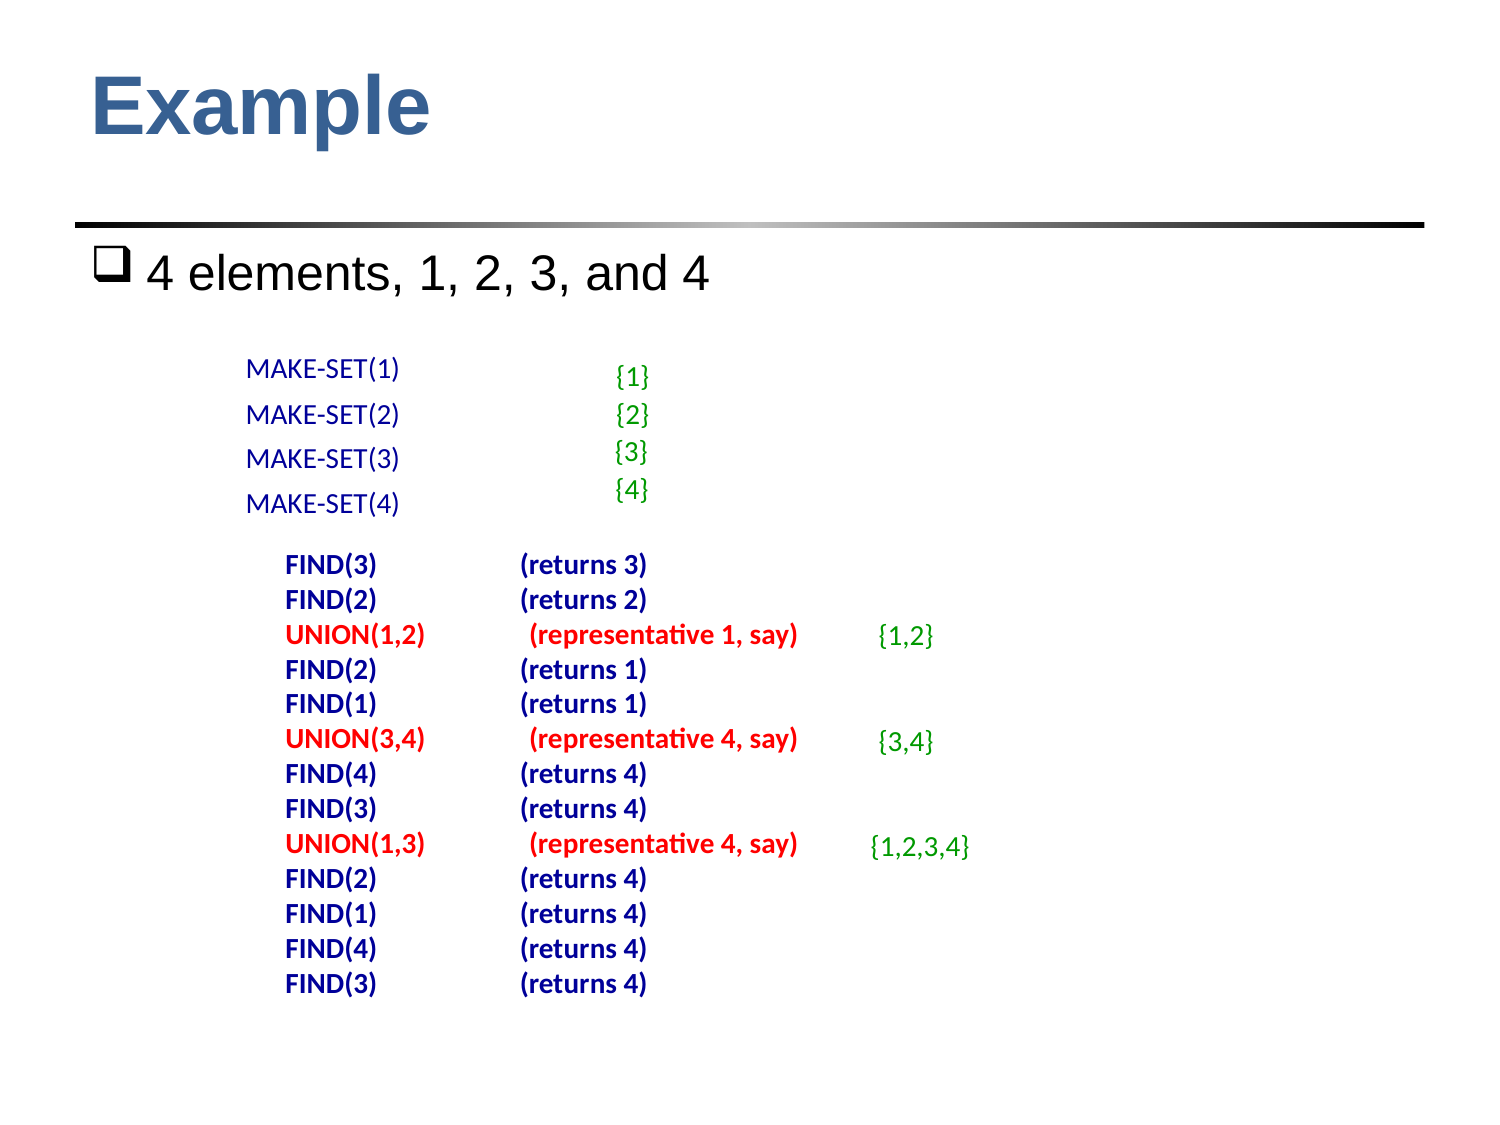

# Example
4 elements, 1, 2, 3, and 4
MAKE-SET(1)
{1}
MAKE-SET(2)
{2}
{3}
MAKE-SET(3)
{4}
MAKE-SET(4)
FIND(3)                      (returns 3)
FIND(2)                      (returns 2)
UNION(1,2)                (representative 1, say)
FIND(2)                      (returns 1)
FIND(1)                      (returns 1)
UNION(3,4)                (representative 4, say)
FIND(4)                      (returns 4)
FIND(3)                      (returns 4)
UNION(1,3)                (representative 4, say)
FIND(2)                      (returns 4)
FIND(1)                      (returns 4)
FIND(4)                      (returns 4)
FIND(3)                      (returns 4)
{1,2}
{3,4}
{1,2,3,4}